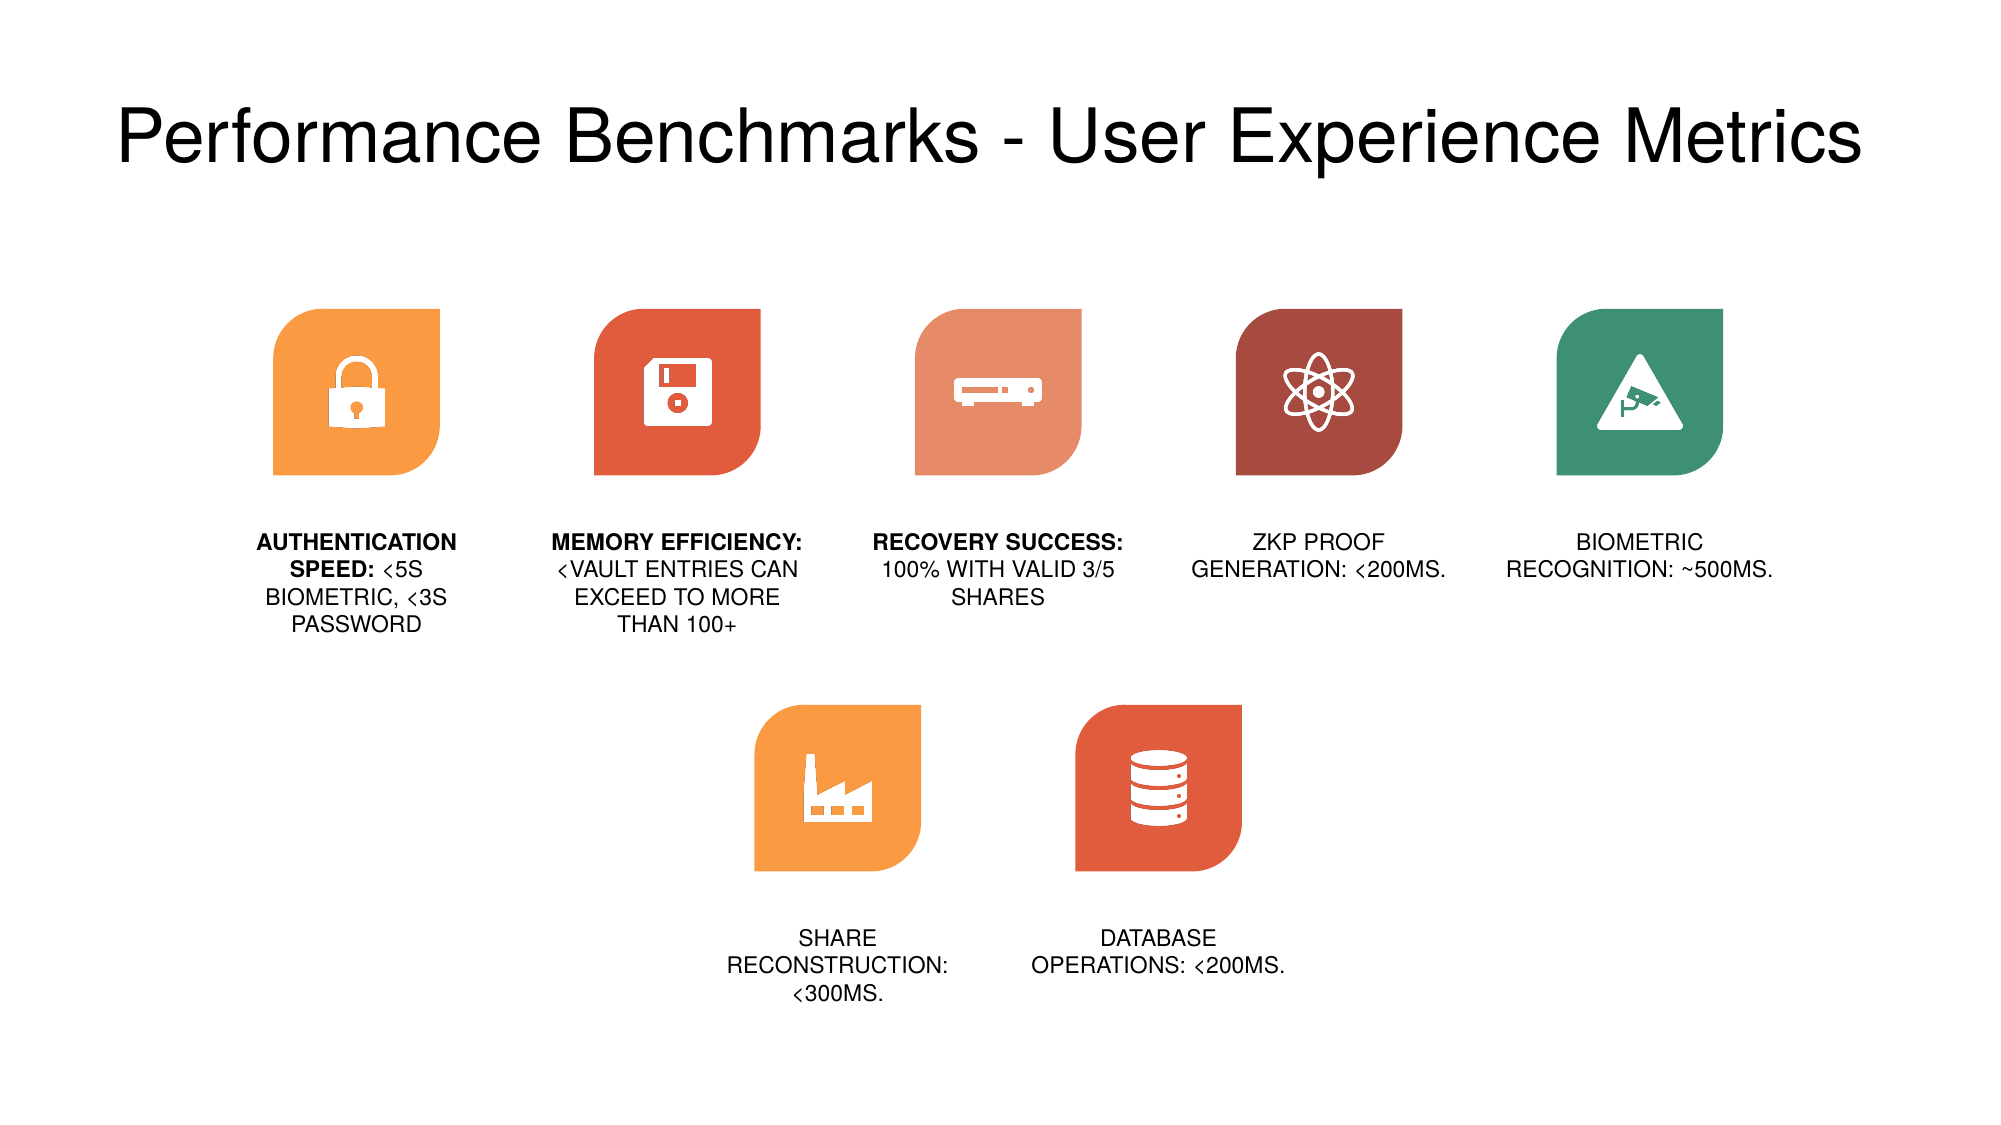

# Performance Benchmarks - User Experience Metrics

Authentication Speed: <5s biometric, <3s password
Memory Efficiency: <vault entries can exceed to more than 100+
Recovery Success: 100% with valid 3/5 shares
ZKP proof generation: <200ms.
Biometric recognition: ~500ms.
Share reconstruction: <300ms.
Database operations: <200ms.